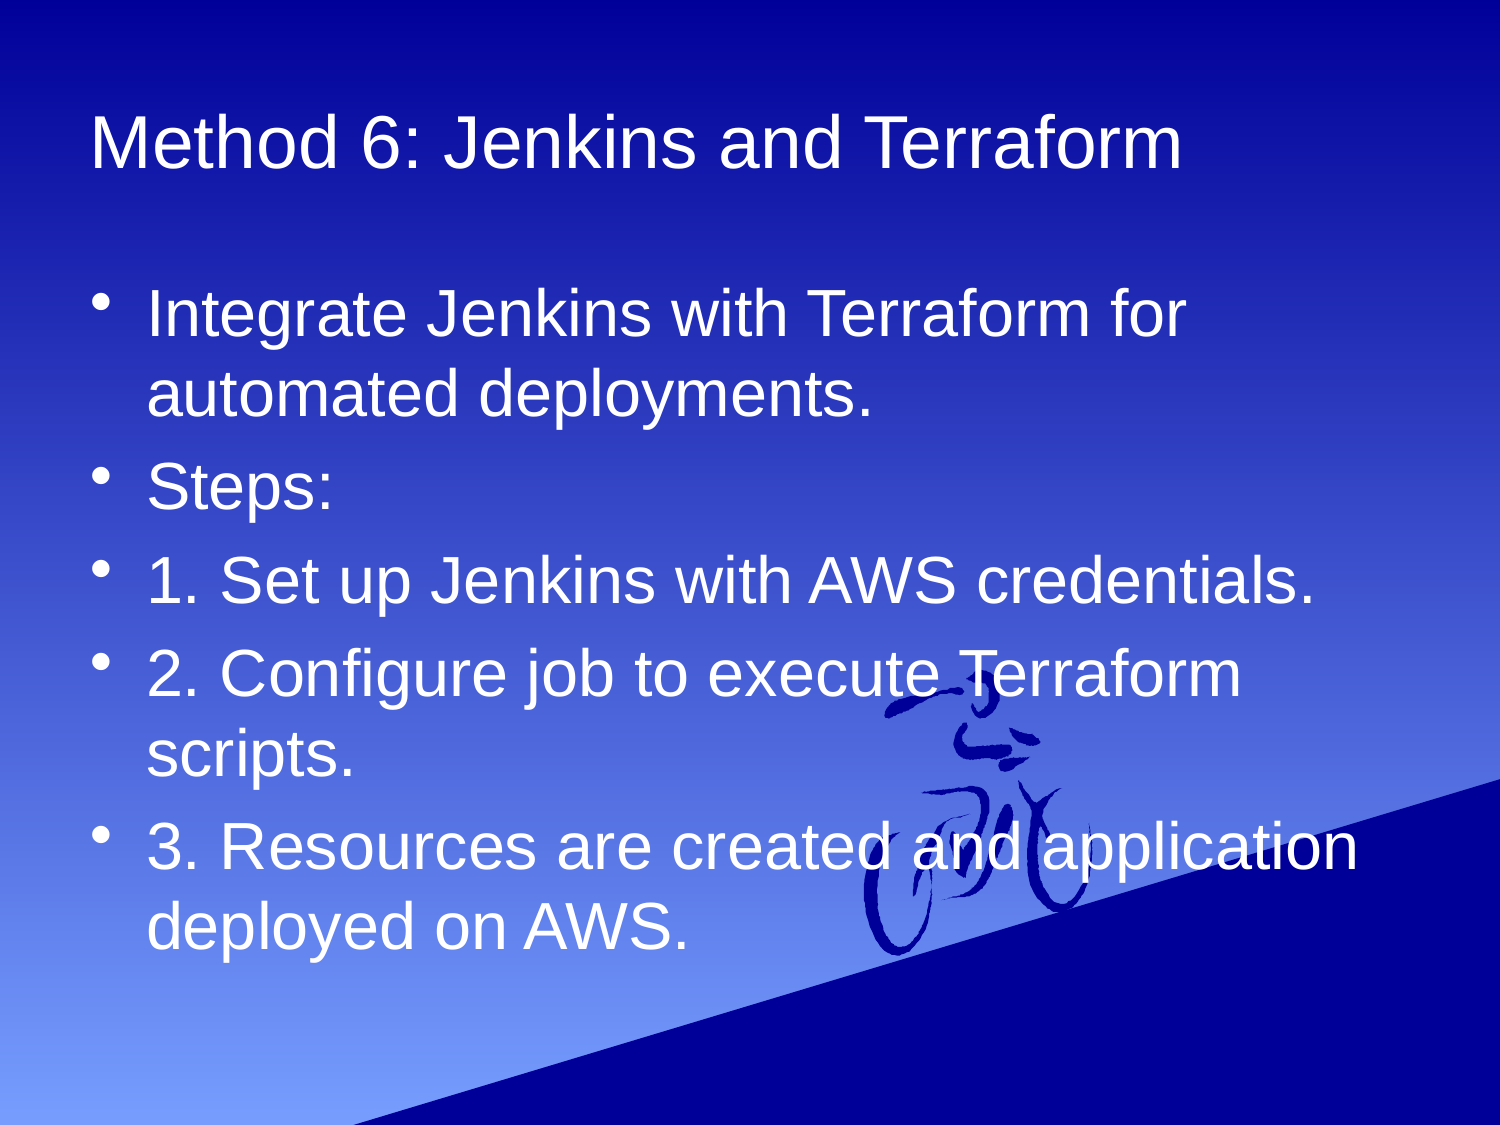

# Method 6: Jenkins and Terraform
Integrate Jenkins with Terraform for automated deployments.
Steps:
1. Set up Jenkins with AWS credentials.
2. Configure job to execute Terraform scripts.
3. Resources are created and application deployed on AWS.